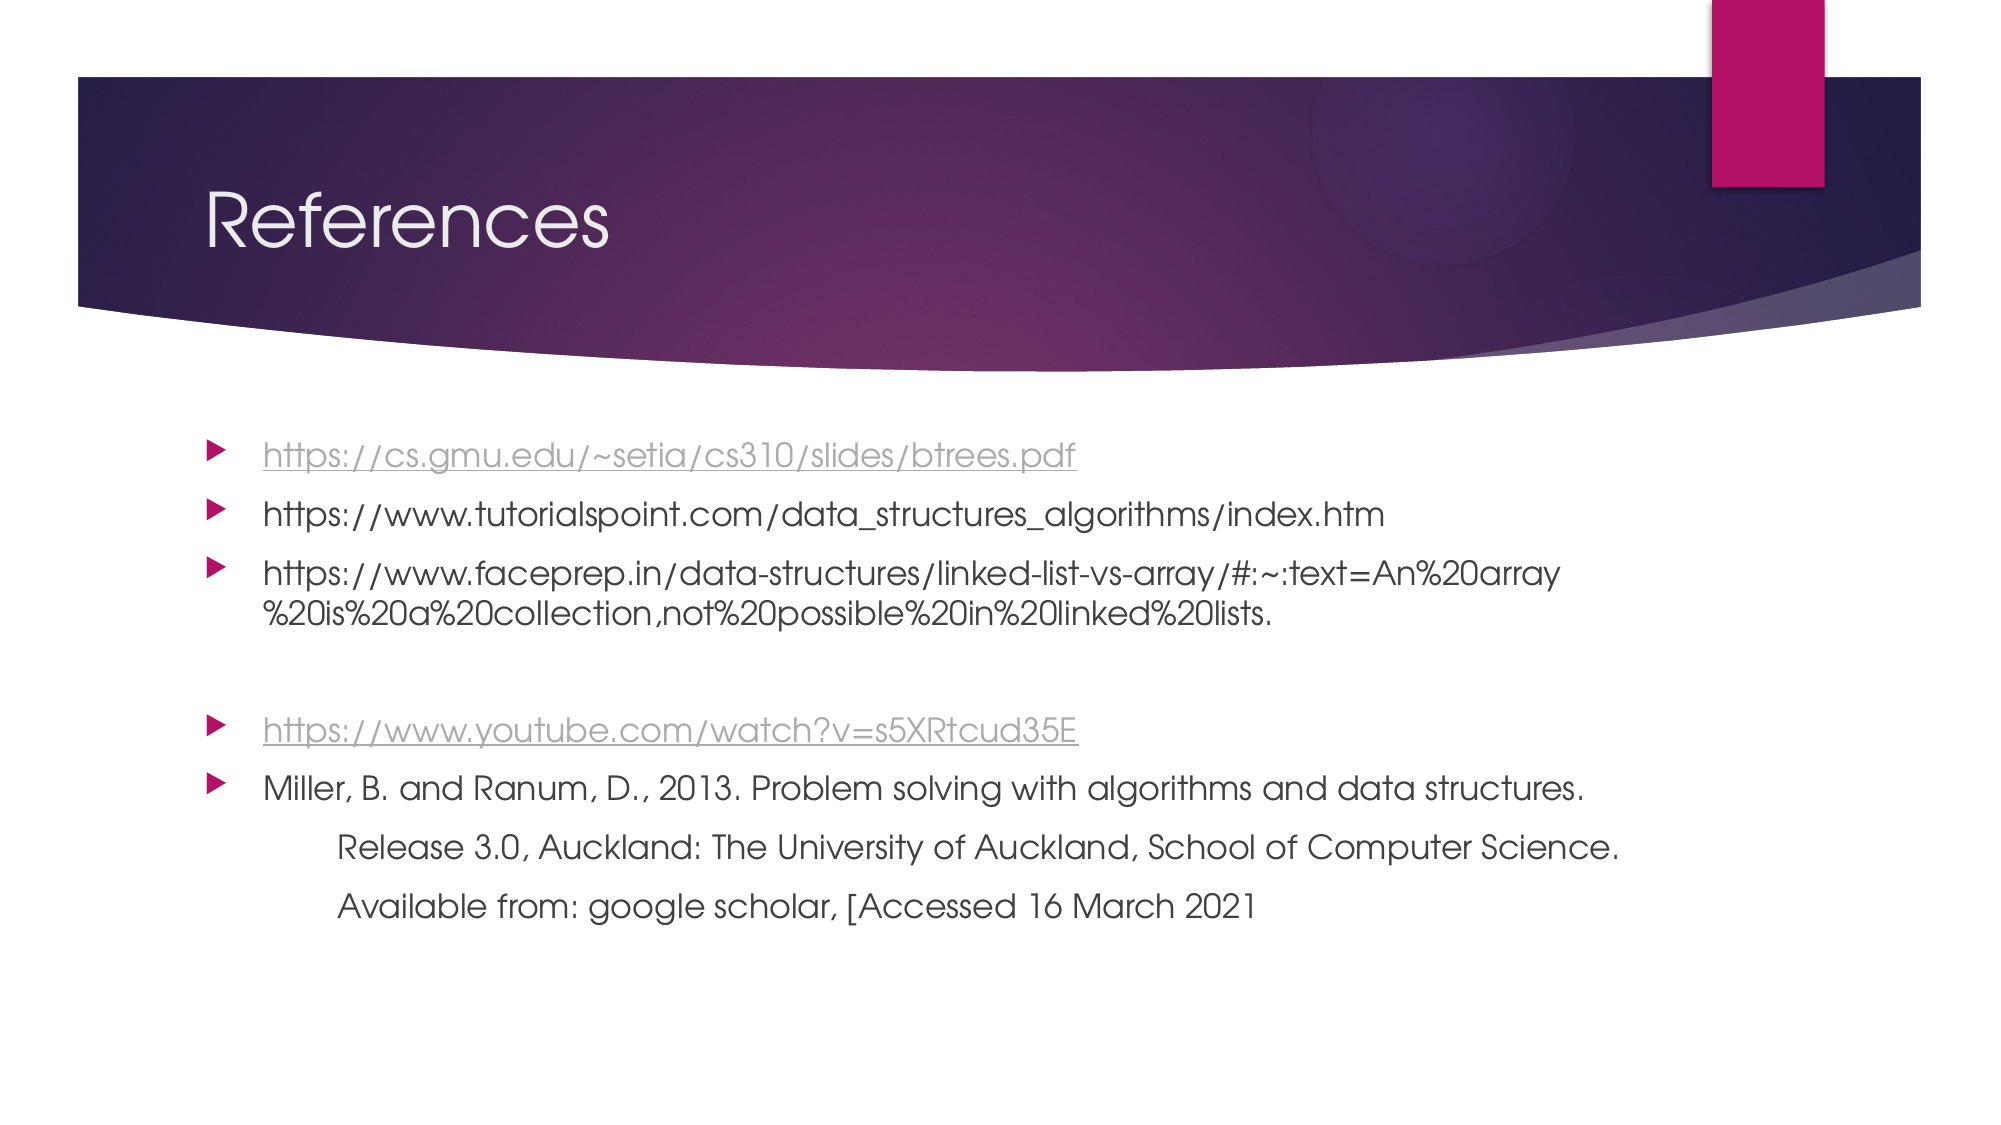

# References
https://cs.gmu.edu/~setia/cs310/slides/btrees.pdf
https://www.tutorialspoint.com/data_structures_algorithms/index.htm
https://www.faceprep.in/data-structures/linked-list-vs-array/#:~:text=An%20array%20is%20a%20collection,not%20possible%20in%20linked%20lists.

https://www.youtube.com/watch?v=s5XRtcud35E
Miller, B. and Ranum, D., 2013. Problem solving with algorithms and data structures.
	Release 3.0, Auckland: The University of Auckland, School of Computer Science.
	Available from: google scholar, [Accessed 16 March 2021